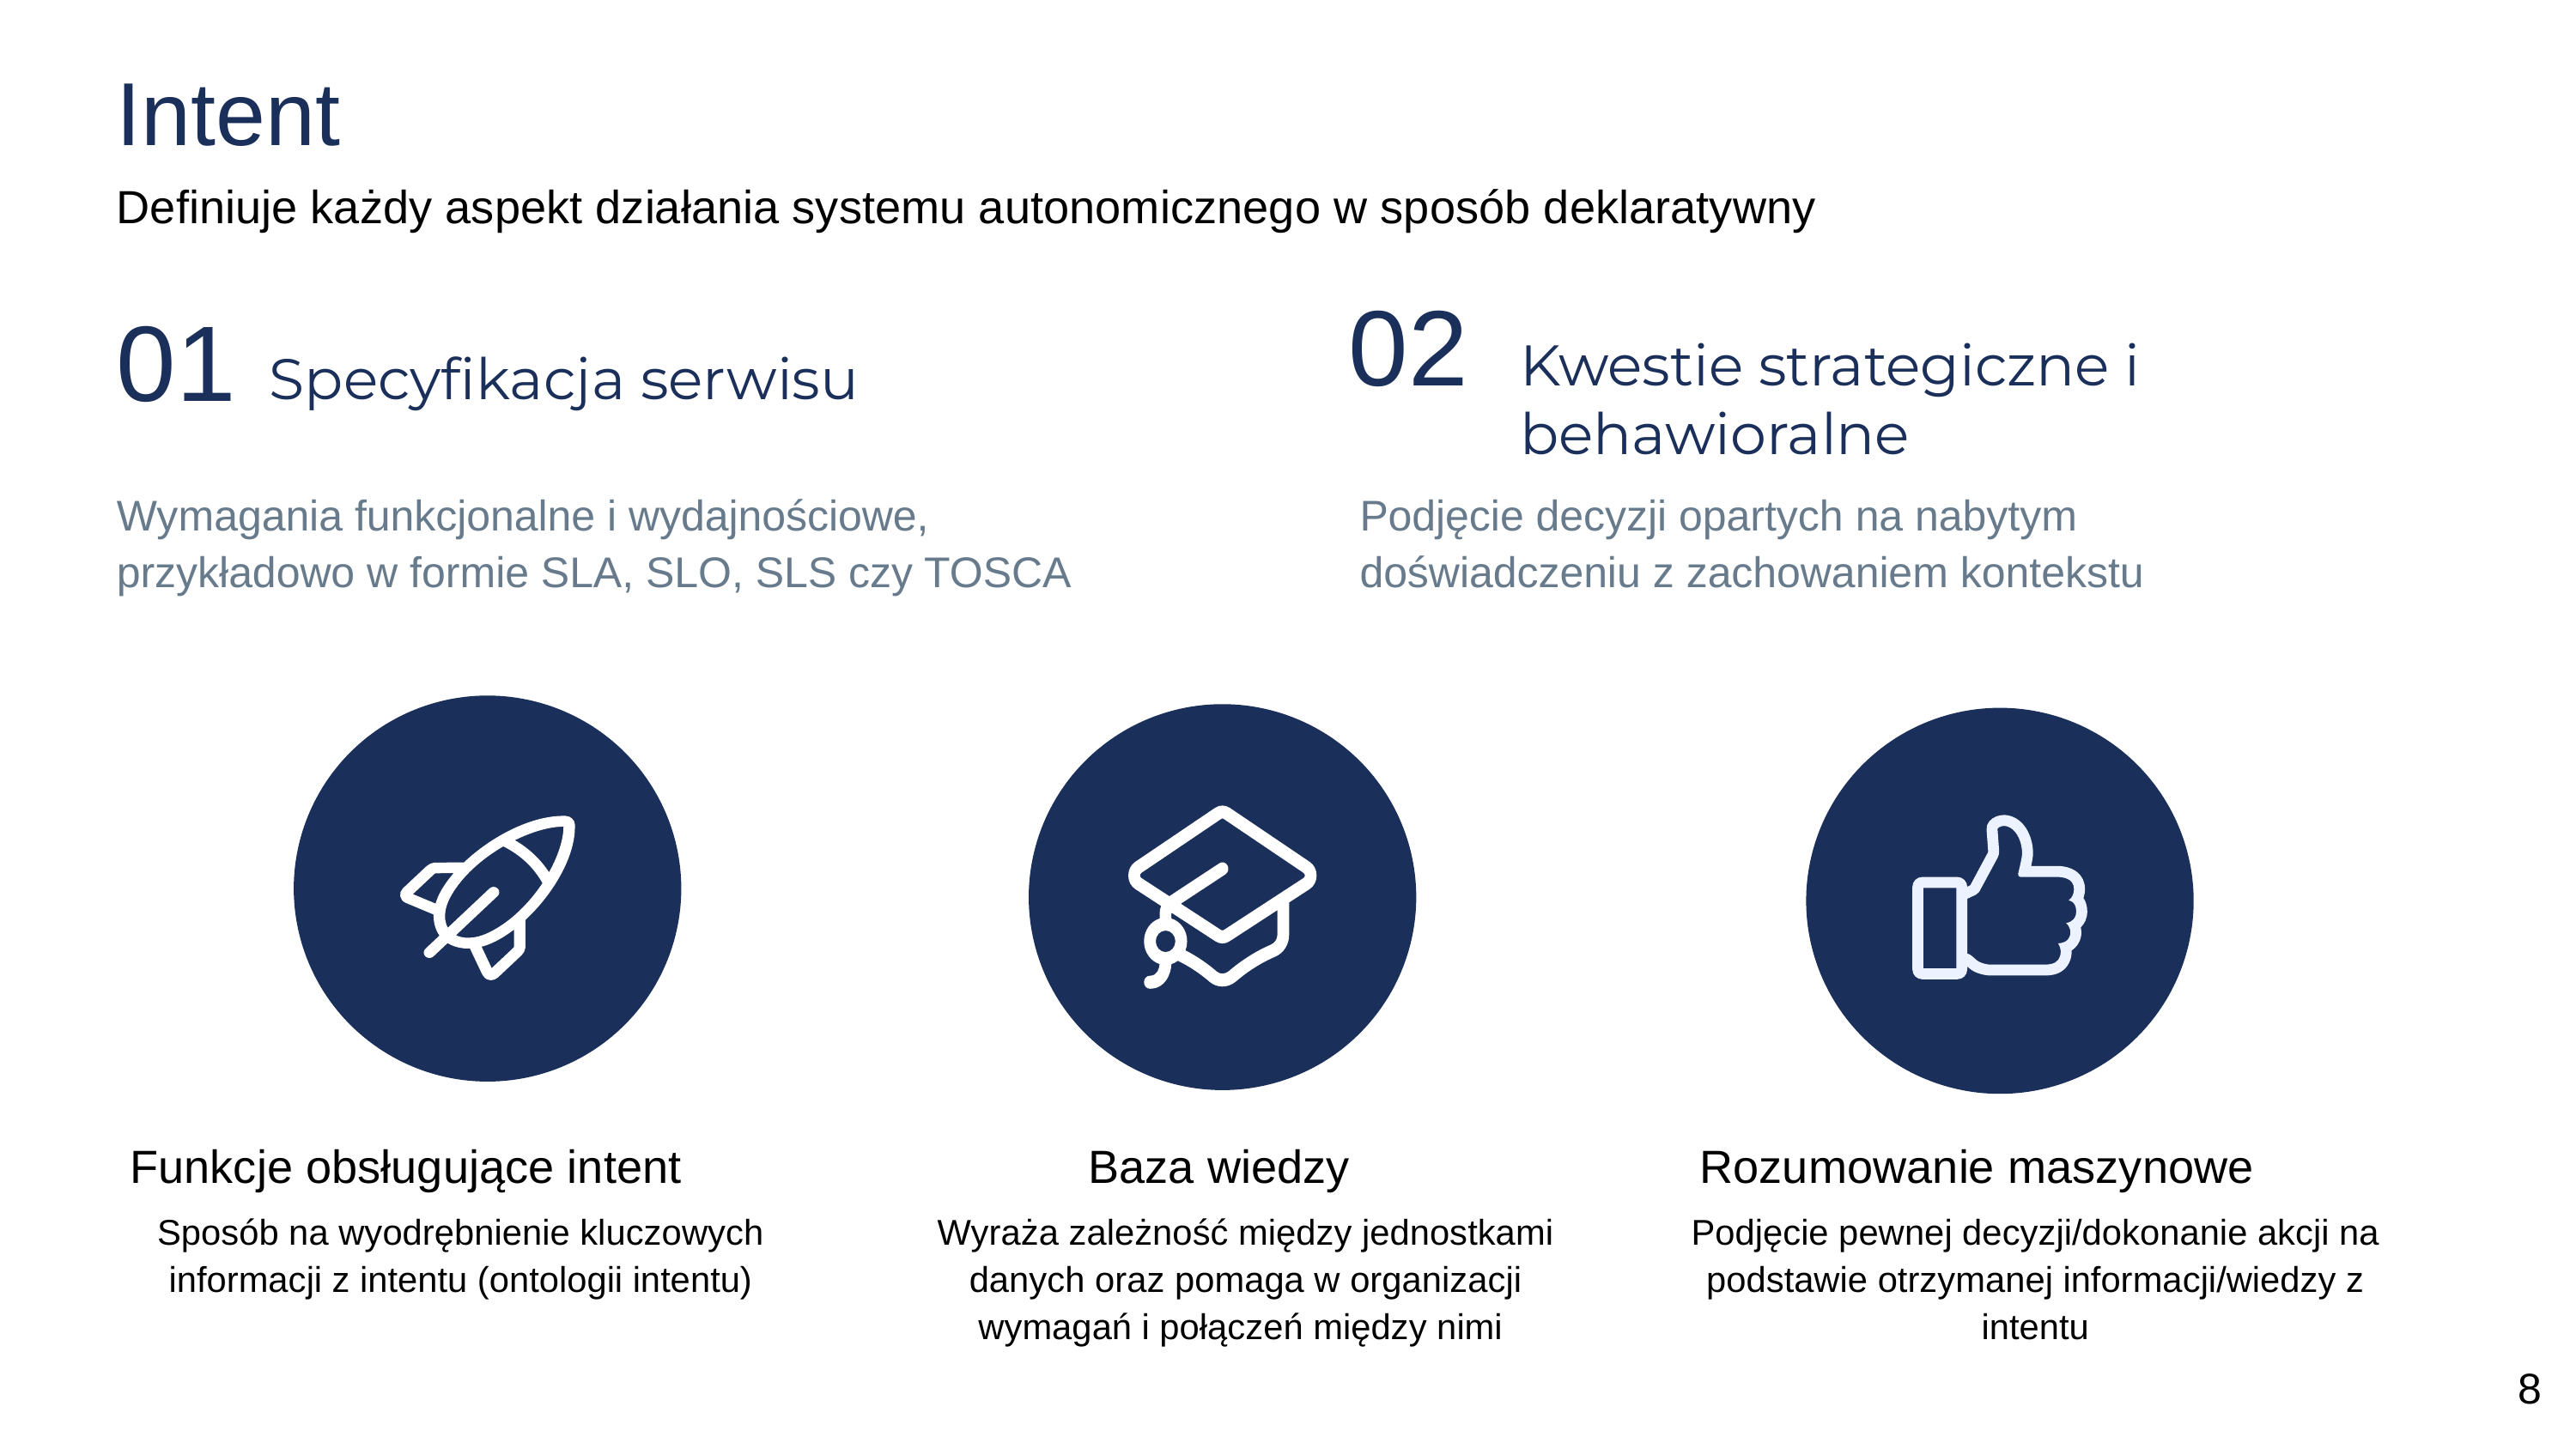

Intent
Definiuje każdy aspekt działania systemu autonomicznego w sposób deklaratywny
02
01
Kwestie strategiczne i behawioralne
Specyfikacja serwisu
Wymagania funkcjonalne i wydajnościowe, przykładowo w formie SLA, SLO, SLS czy TOSCA
Podjęcie decyzji opartych na nabytym doświadczeniu z zachowaniem kontekstu

Rozumowanie maszynowe
Funkcje obsługujące intent
Baza wiedzy
Sposób na wyodrębnienie kluczowych informacji z intentu (ontologii intentu)
Wyraża zależność między jednostkami danych oraz pomaga w organizacji wymagań i połączeń między nimi
Podjęcie pewnej decyzji/dokonanie akcji na podstawie otrzymanej informacji/wiedzy z intentu
8